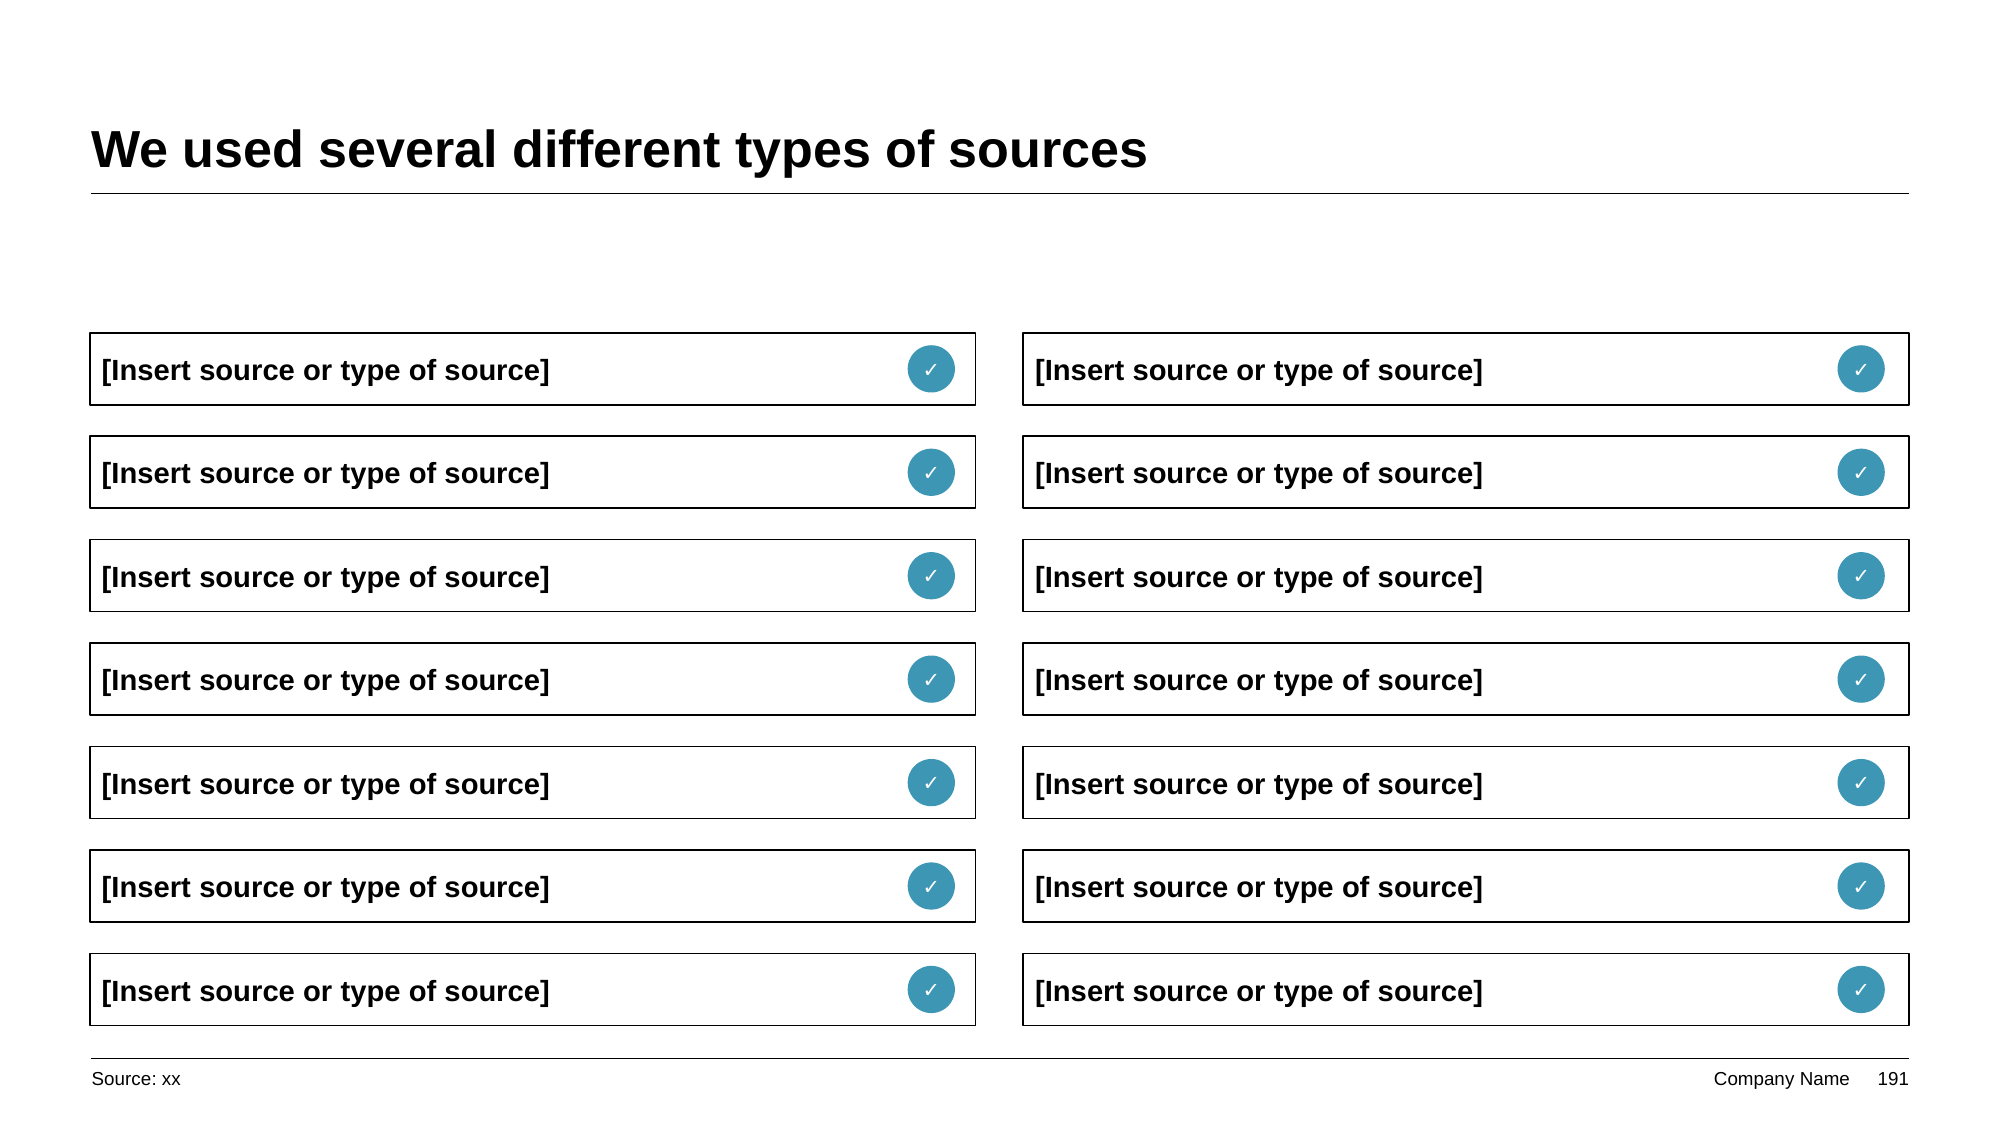

# We used several different types of sources

[Insert source or type of source]
[Insert source or type of source]
✓
✓
[Insert source or type of source]
[Insert source or type of source]
✓
✓
[Insert source or type of source]
[Insert source or type of source]
✓
✓
[Insert source or type of source]
[Insert source or type of source]
✓
✓
[Insert source or type of source]
[Insert source or type of source]
✓
✓
[Insert source or type of source]
[Insert source or type of source]
✓
✓
[Insert source or type of source]
[Insert source or type of source]
✓
✓
Source: xx